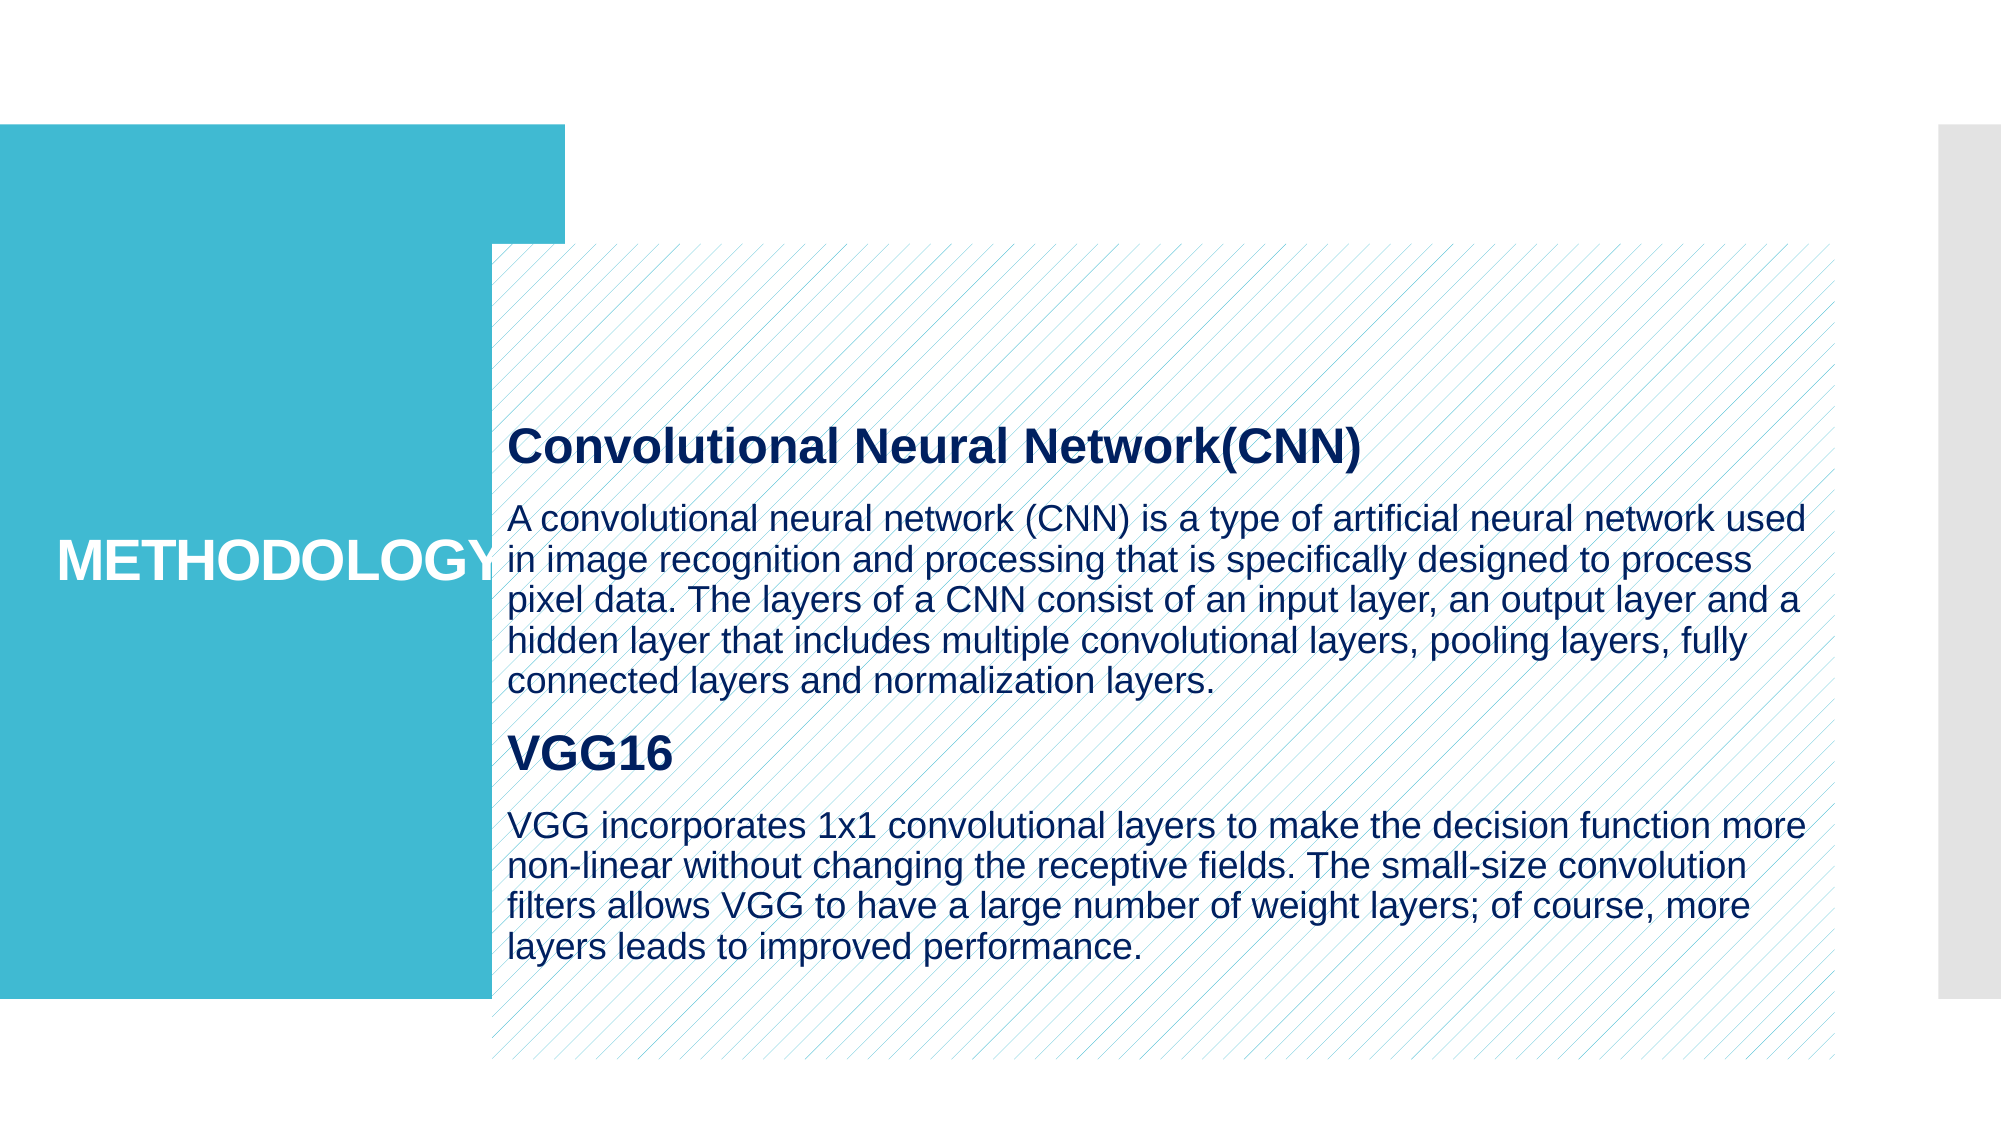

# METHODOLOGY

Convolutional Neural Network(CNN)
A convolutional neural network (CNN) is a type of artificial neural network used in image recognition and processing that is specifically designed to process pixel data. The layers of a CNN consist of an input layer, an output layer and a hidden layer that includes multiple convolutional layers, pooling layers, fully connected layers and normalization layers.
VGG16
VGG incorporates 1x1 convolutional layers to make the decision function more non-linear without changing the receptive fields. The small-size convolution filters allows VGG to have a large number of weight layers; of course, more layers leads to improved performance.